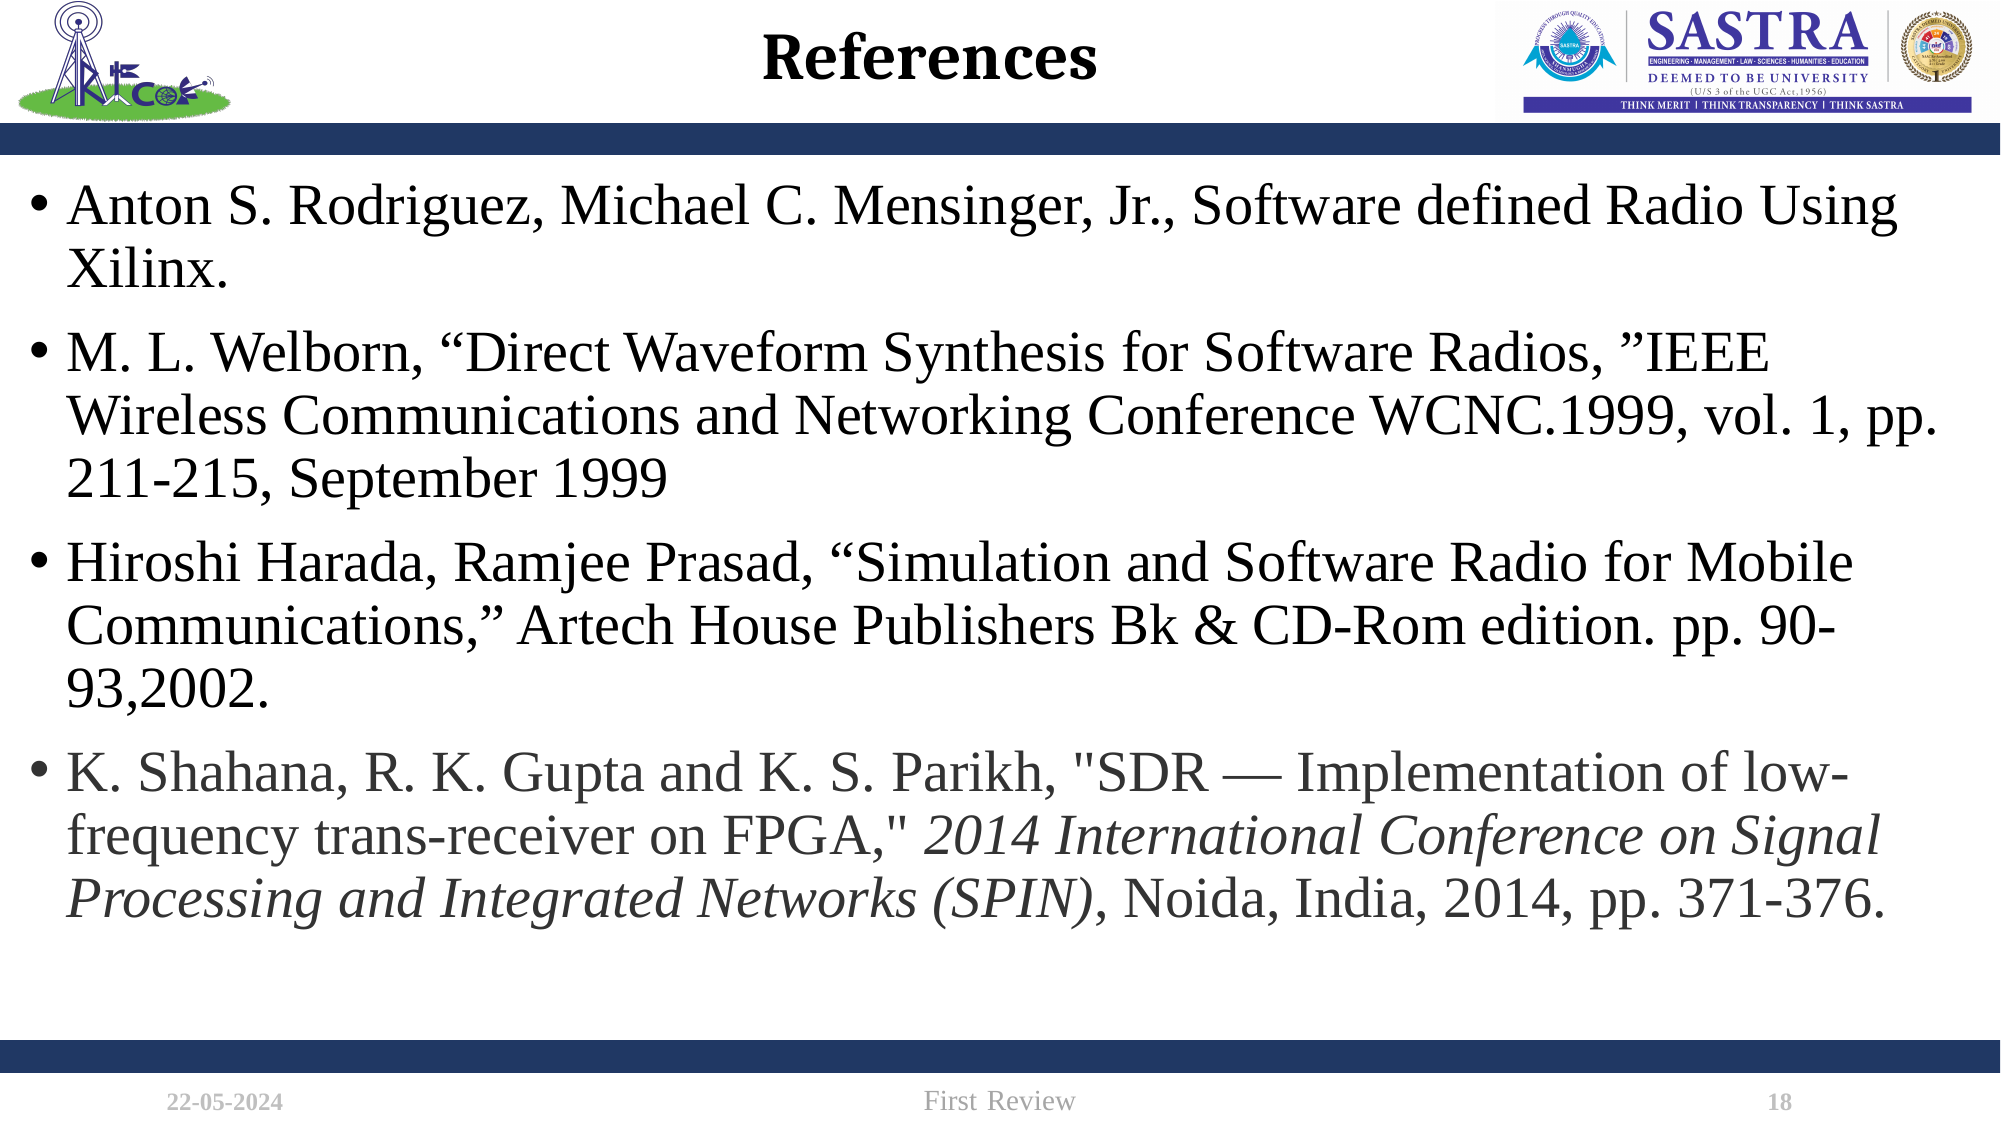

# References
Anton S. Rodriguez, Michael C. Mensinger, Jr., Software defined Radio Using Xilinx.
M. L. Welborn, “Direct Waveform Synthesis for Software Radios, ”IEEE Wireless Communications and Networking Conference WCNC.1999, vol. 1, pp. 211-215, September 1999
Hiroshi Harada, Ramjee Prasad, “Simulation and Software Radio for Mobile Communications,” Artech House Publishers Bk & CD-Rom edition. pp. 90-93,2002.
K. Shahana, R. K. Gupta and K. S. Parikh, "SDR — Implementation of low-frequency trans-receiver on FPGA," 2014 International Conference on Signal Processing and Integrated Networks (SPIN), Noida, India, 2014, pp. 371-376.
First Review
18
22-05-2024